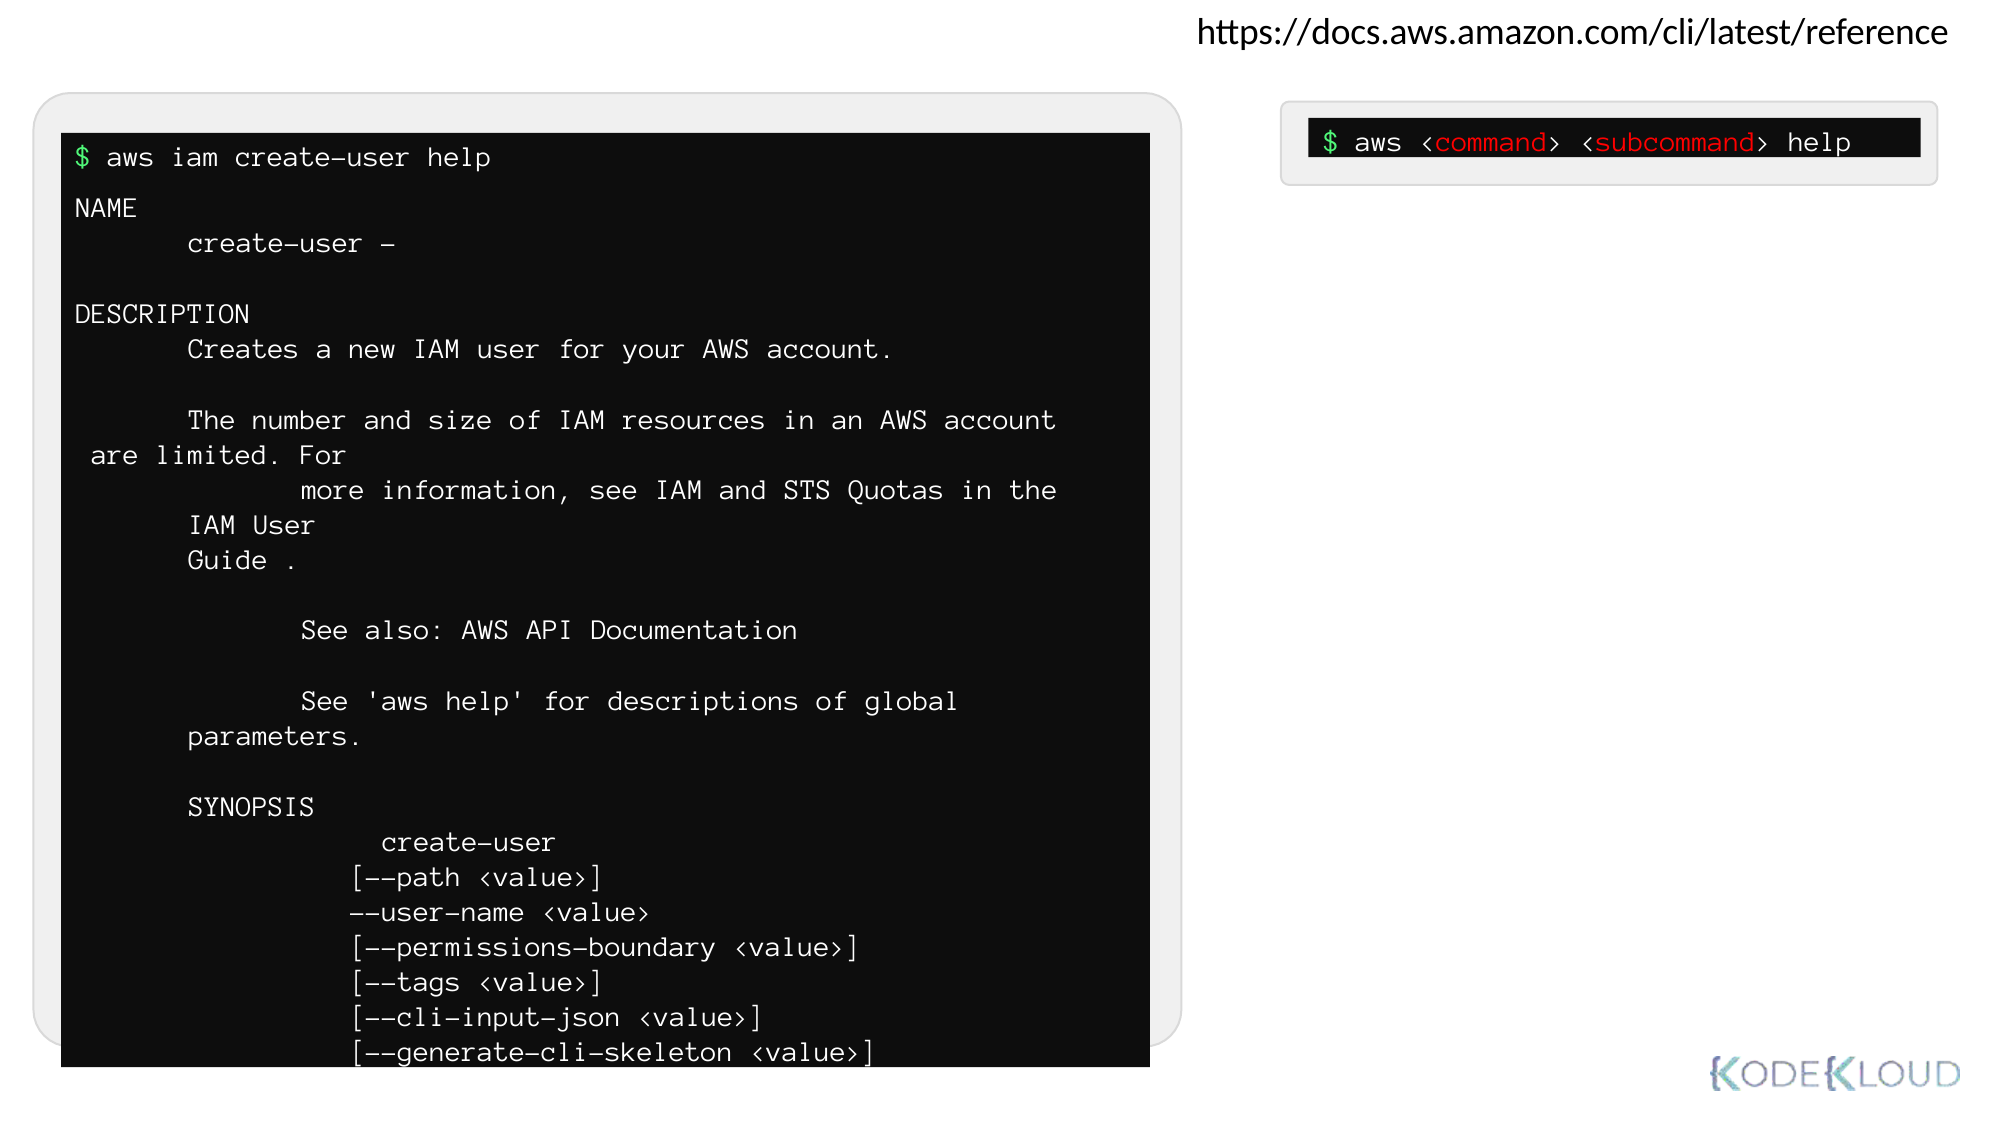

# https://docs.aws.amazon.com/cli/latest/reference

$ aws <command> <subcommand> help
$ aws iam create-user help
NAME
create-user -

DESCRIPTION
Creates a new IAM user for your AWS account.

The number and size of IAM resources in an AWS account  are limited. For
more information, see IAM and STS Quotas in the IAM User
Guide .

See also: AWS API Documentation

See 'aws help' for descriptions of global parameters.

SYNOPSIS
create-user
[--path <value>]
--user-name <value>
[--permissions-boundary <value>]
[--tags <value>]
[--cli-input-json <value>]
[--generate-cli-skeleton <value>]